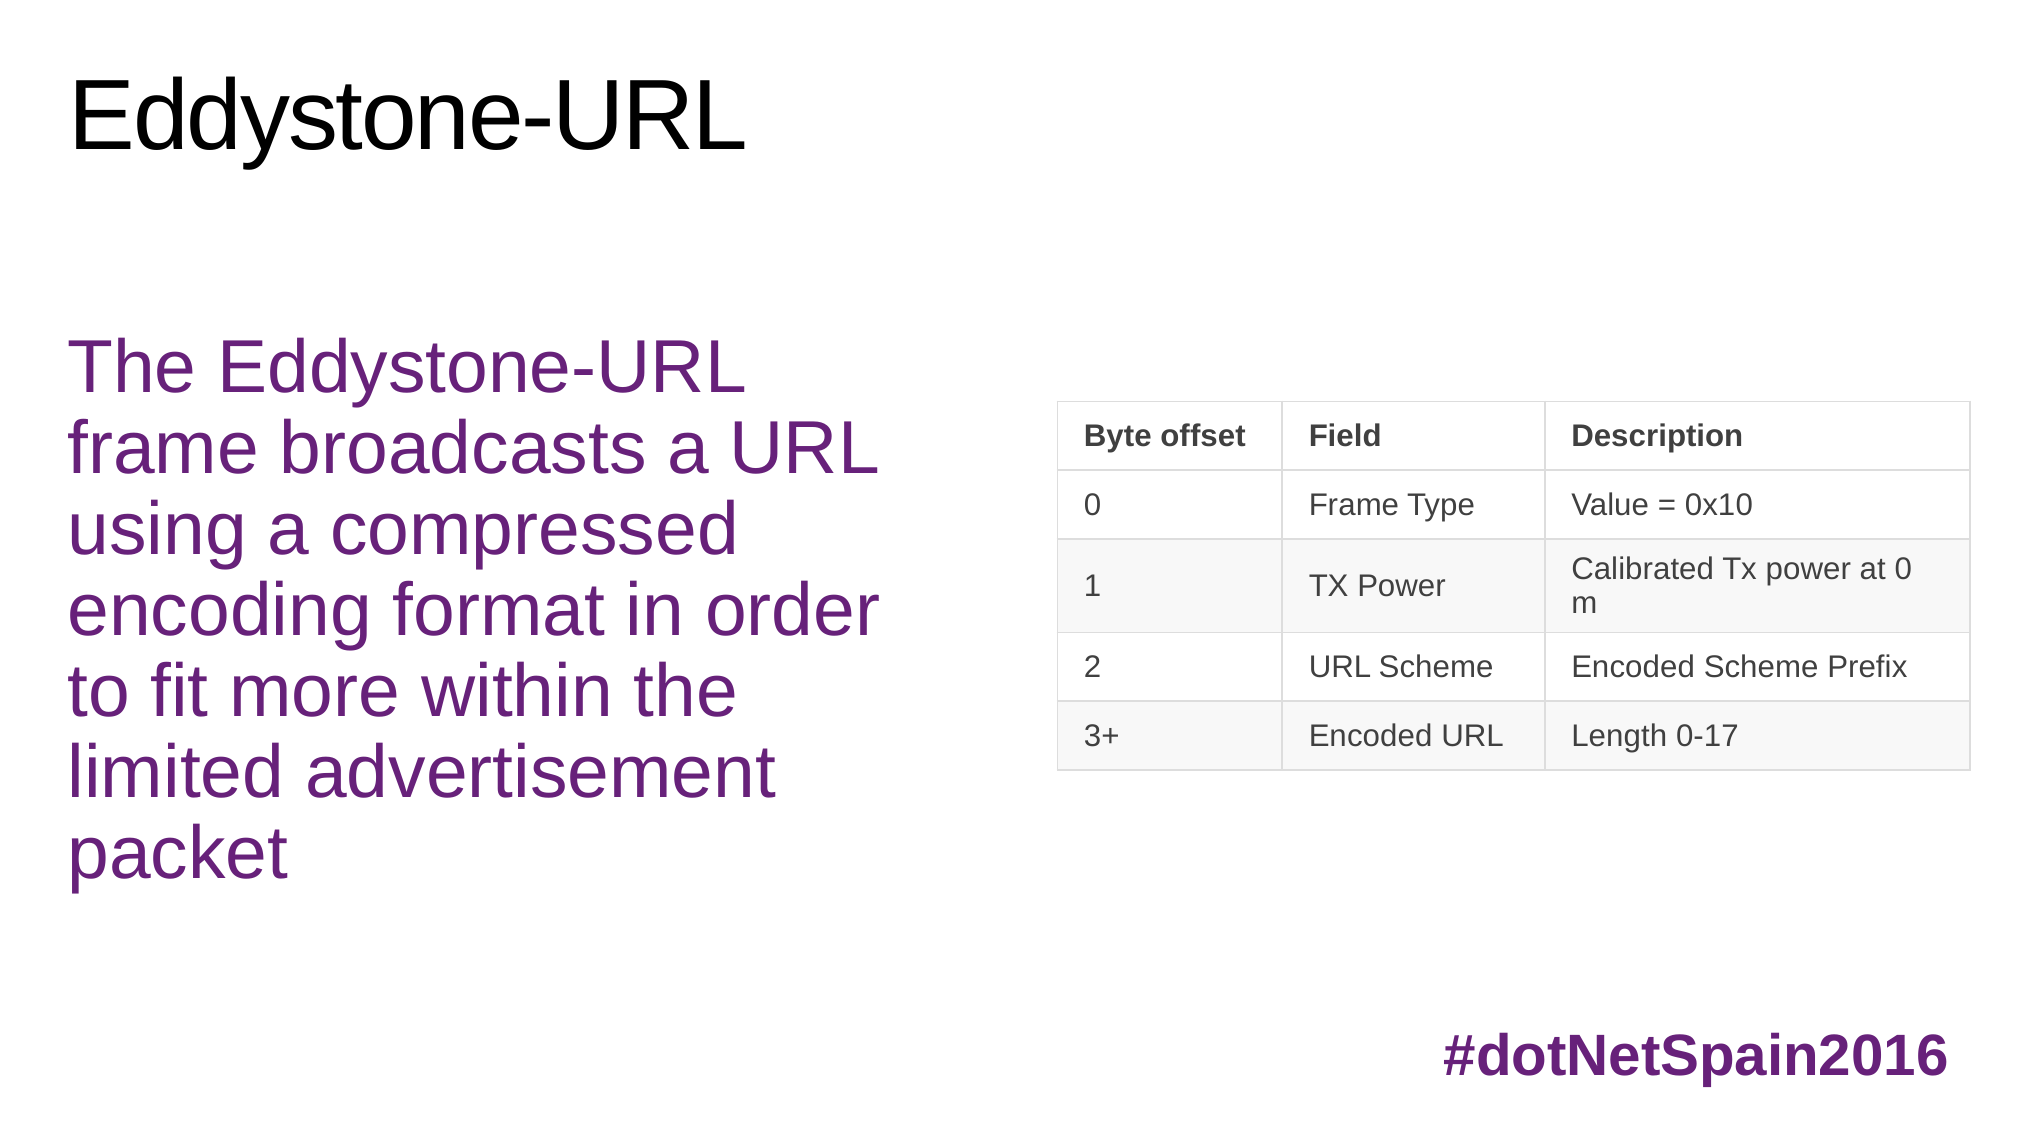

# Eddystone-URL
The Eddystone-URL frame broadcasts a URL using a compressed encoding format in order to fit more within the limited advertisement packet
| Byte offset | Field | Description |
| --- | --- | --- |
| 0 | Frame Type | Value = 0x10 |
| 1 | TX Power | Calibrated Tx power at 0 m |
| 2 | URL Scheme | Encoded Scheme Prefix |
| 3+ | Encoded URL | Length 0-17 |